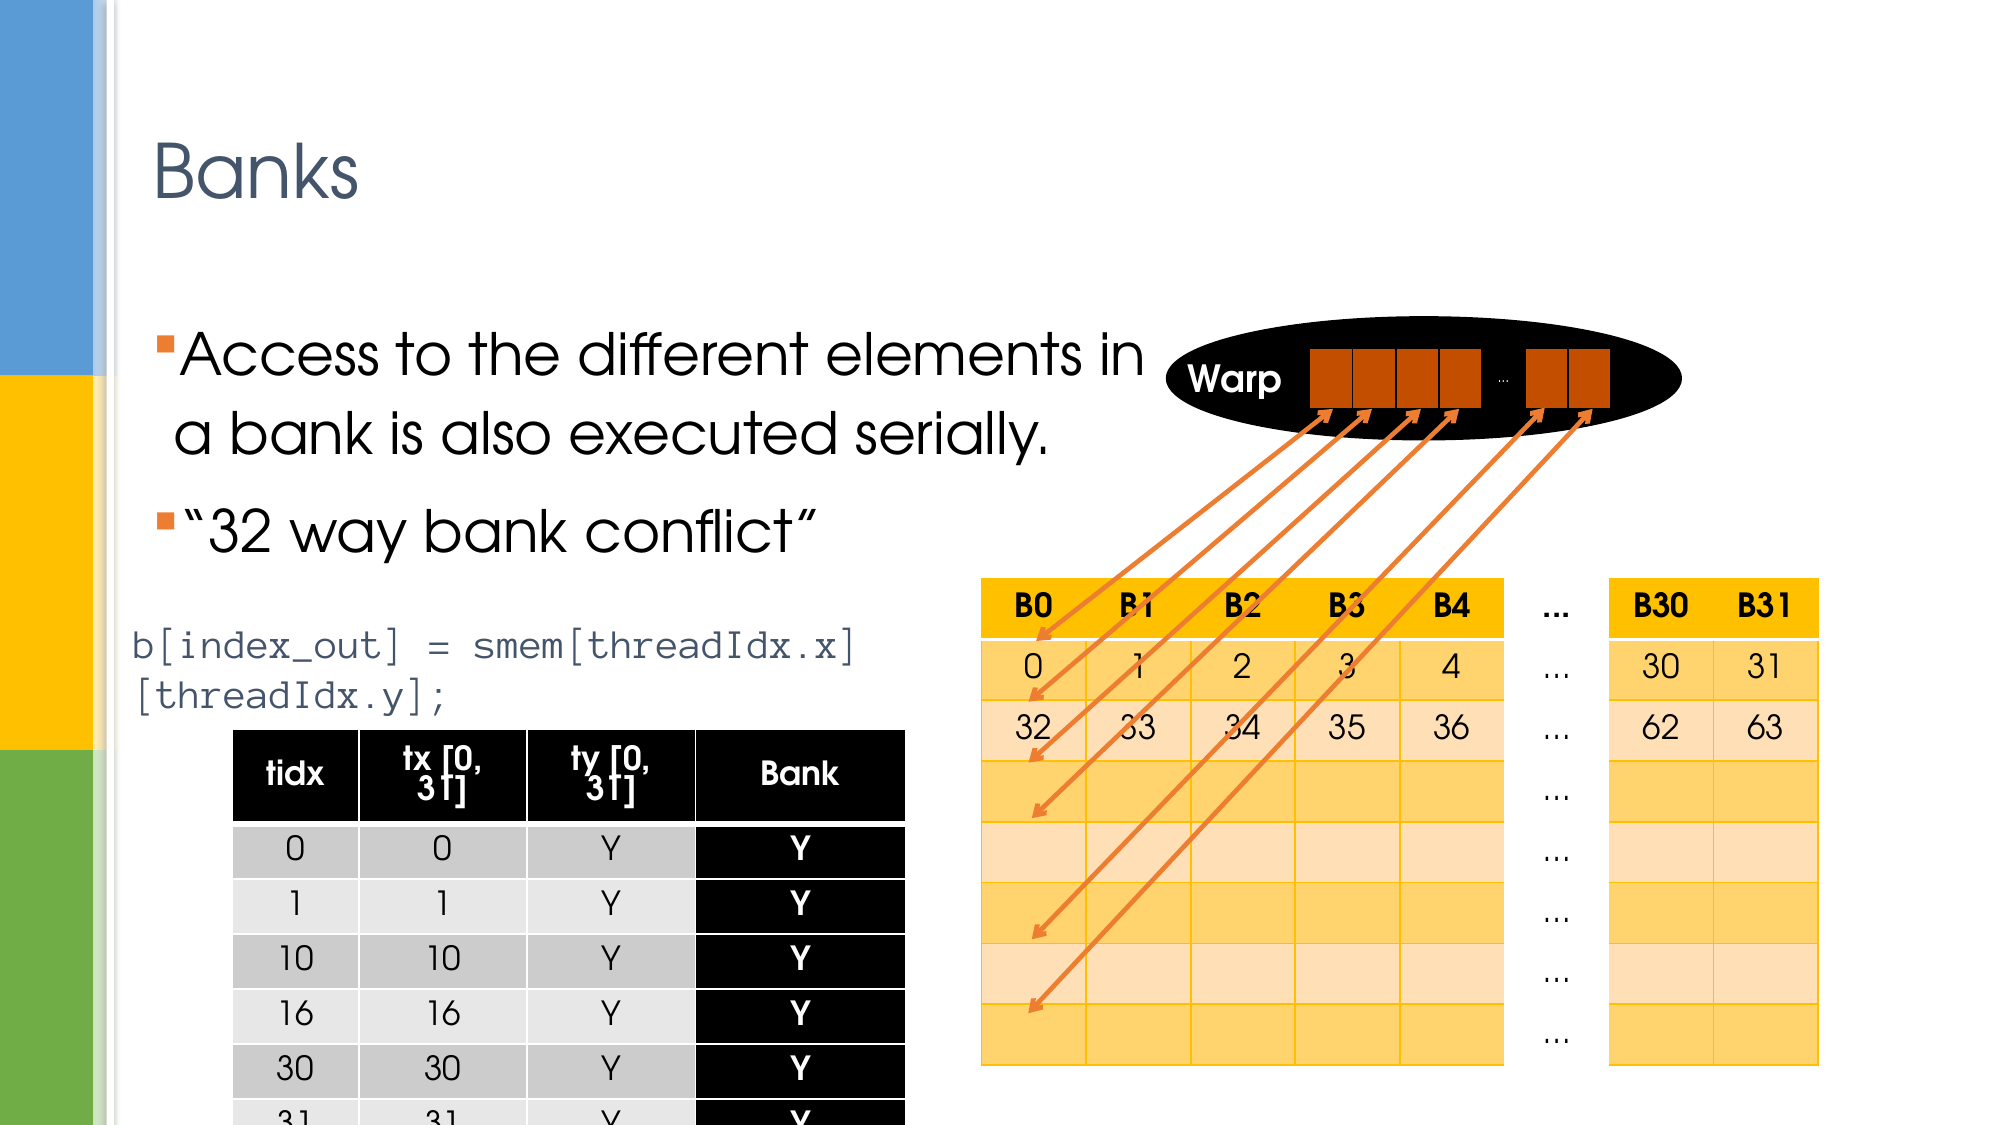

# Banks
Access to the different elements in a bank is also executed serially.
“32 way bank conflict”

Warp
|  |  |  |  | ... |  |  |
| --- | --- | --- | --- | --- | --- | --- |
| B0 | B1 | B2 | B3 | B4 | ... | B30 | B31 |
| --- | --- | --- | --- | --- | --- | --- | --- |
| 0 | 1 | 2 | 3 | 4 | … | 30 | 31 |
| 32 | 33 | 34 | 35 | 36 | … | 62 | 63 |
|  |  |  |  |  | … |  |  |
|  |  |  |  |  | … |  |  |
|  |  |  |  |  | … |  |  |
|  |  |  |  |  | … |  |  |
|  |  |  |  |  | … |  |  |
b[index_out] = smem[threadIdx.x][threadIdx.y];
| tidx | tx [0, 31] | ty [0, 31] | Bank |
| --- | --- | --- | --- |
| 0 | 0 | Y | Y |
| 1 | 1 | Y | Y |
| 10 | 10 | Y | Y |
| 16 | 16 | Y | Y |
| 30 | 30 | Y | Y |
| 31 | 31 | Y | Y |